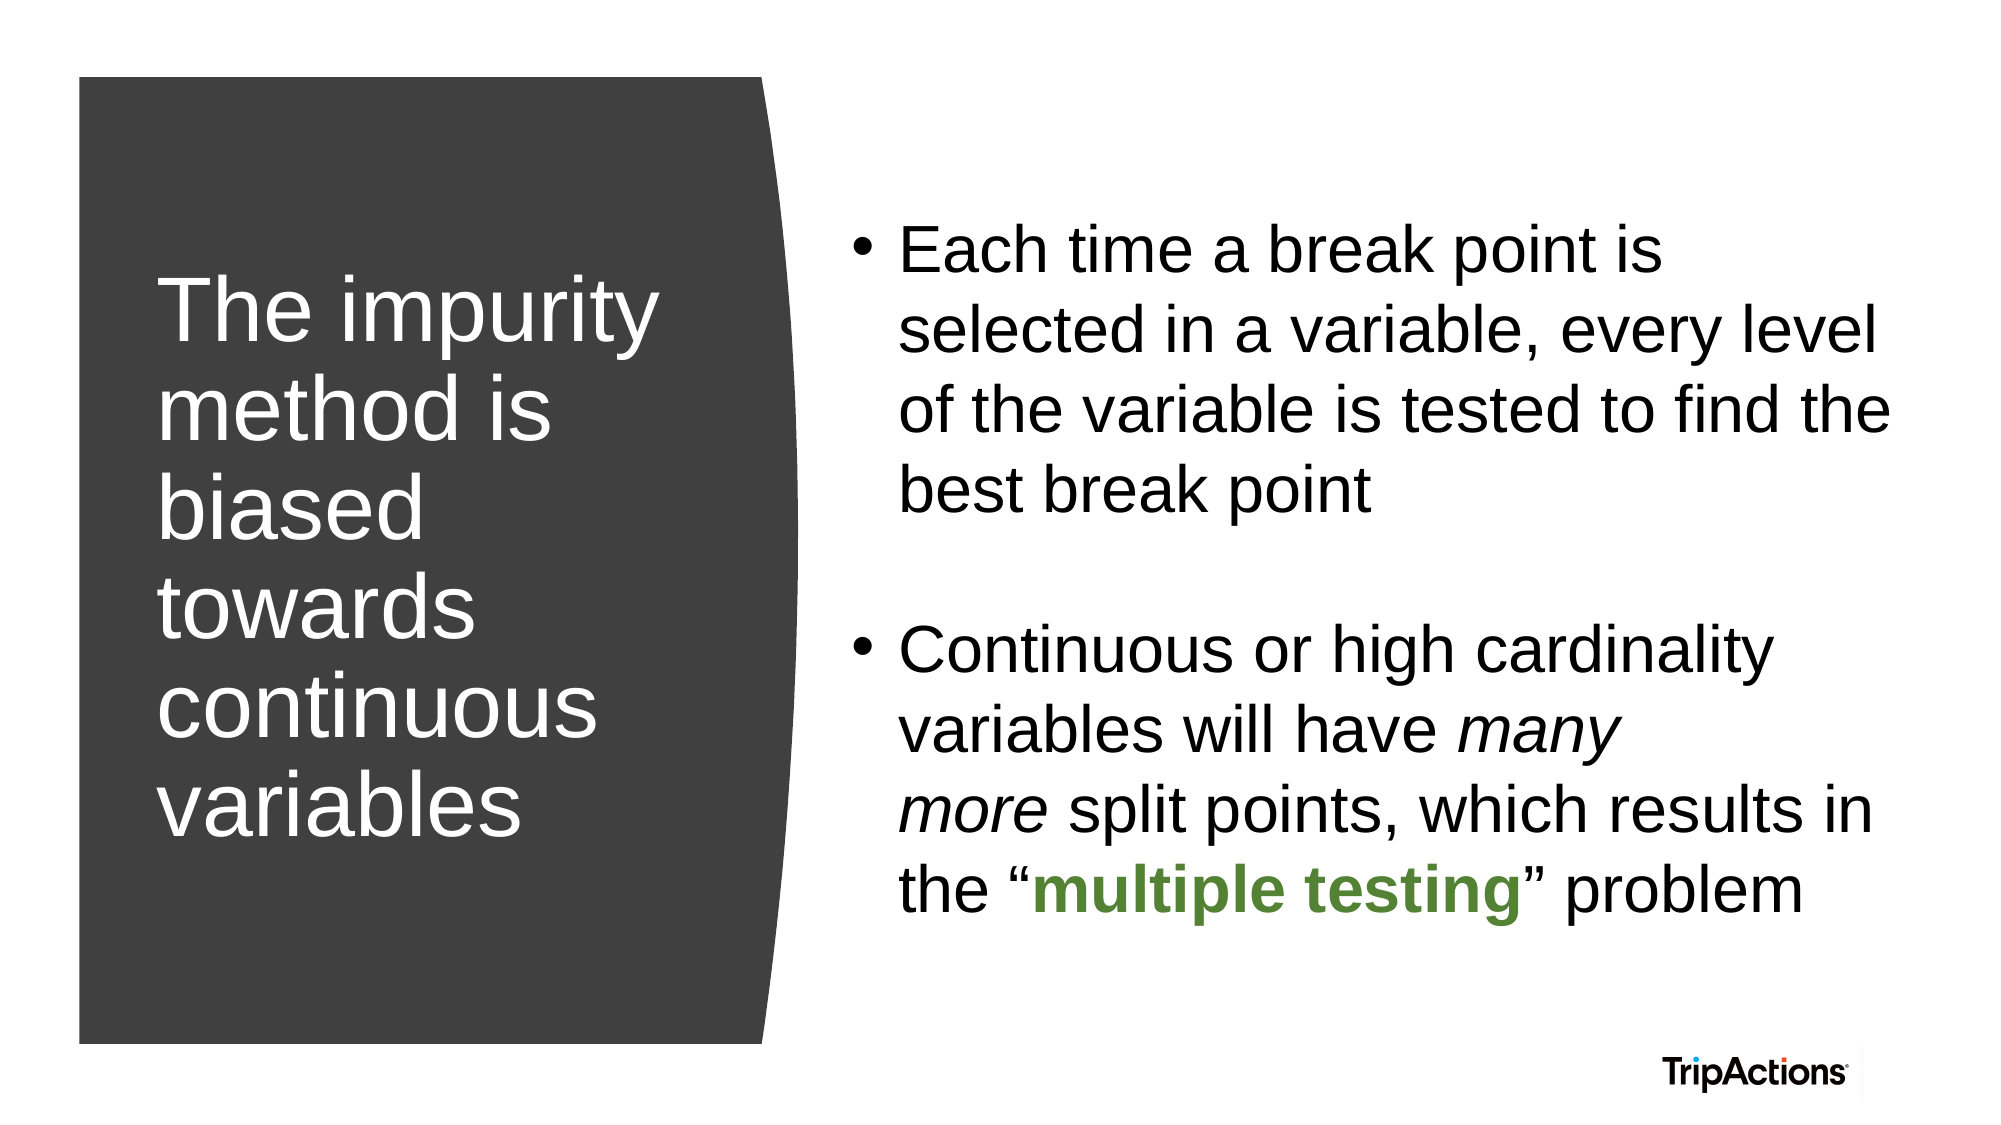

Each time a break point is selected in a variable, every level of the variable is tested to find the best break point

Continuous or high cardinality variables will have many more split points, which results in the “multiple testing” problem
# The impurity method is biased towards continuous variables